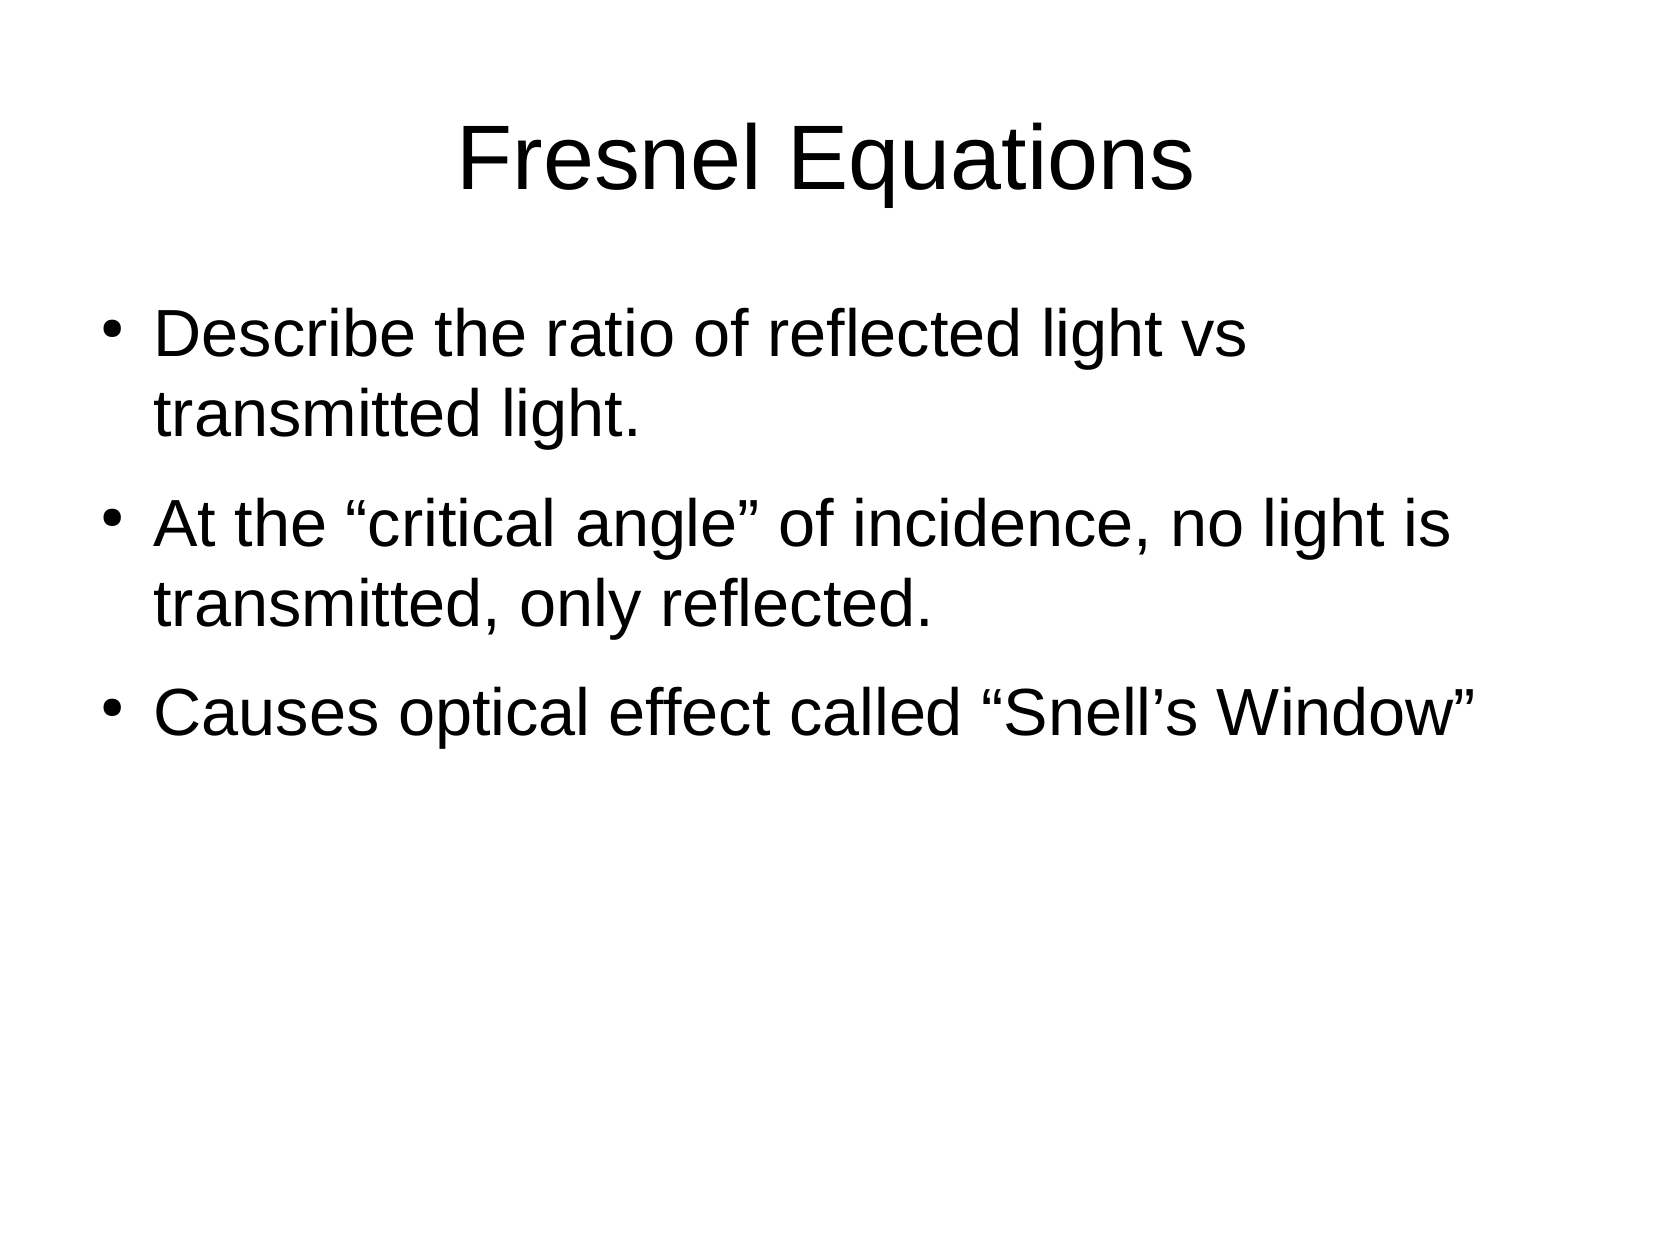

Fresnel Equations
Describe the ratio of reflected light vs transmitted light.
At the “critical angle” of incidence, no light is transmitted, only reflected.
Causes optical effect called “Snell’s Window”